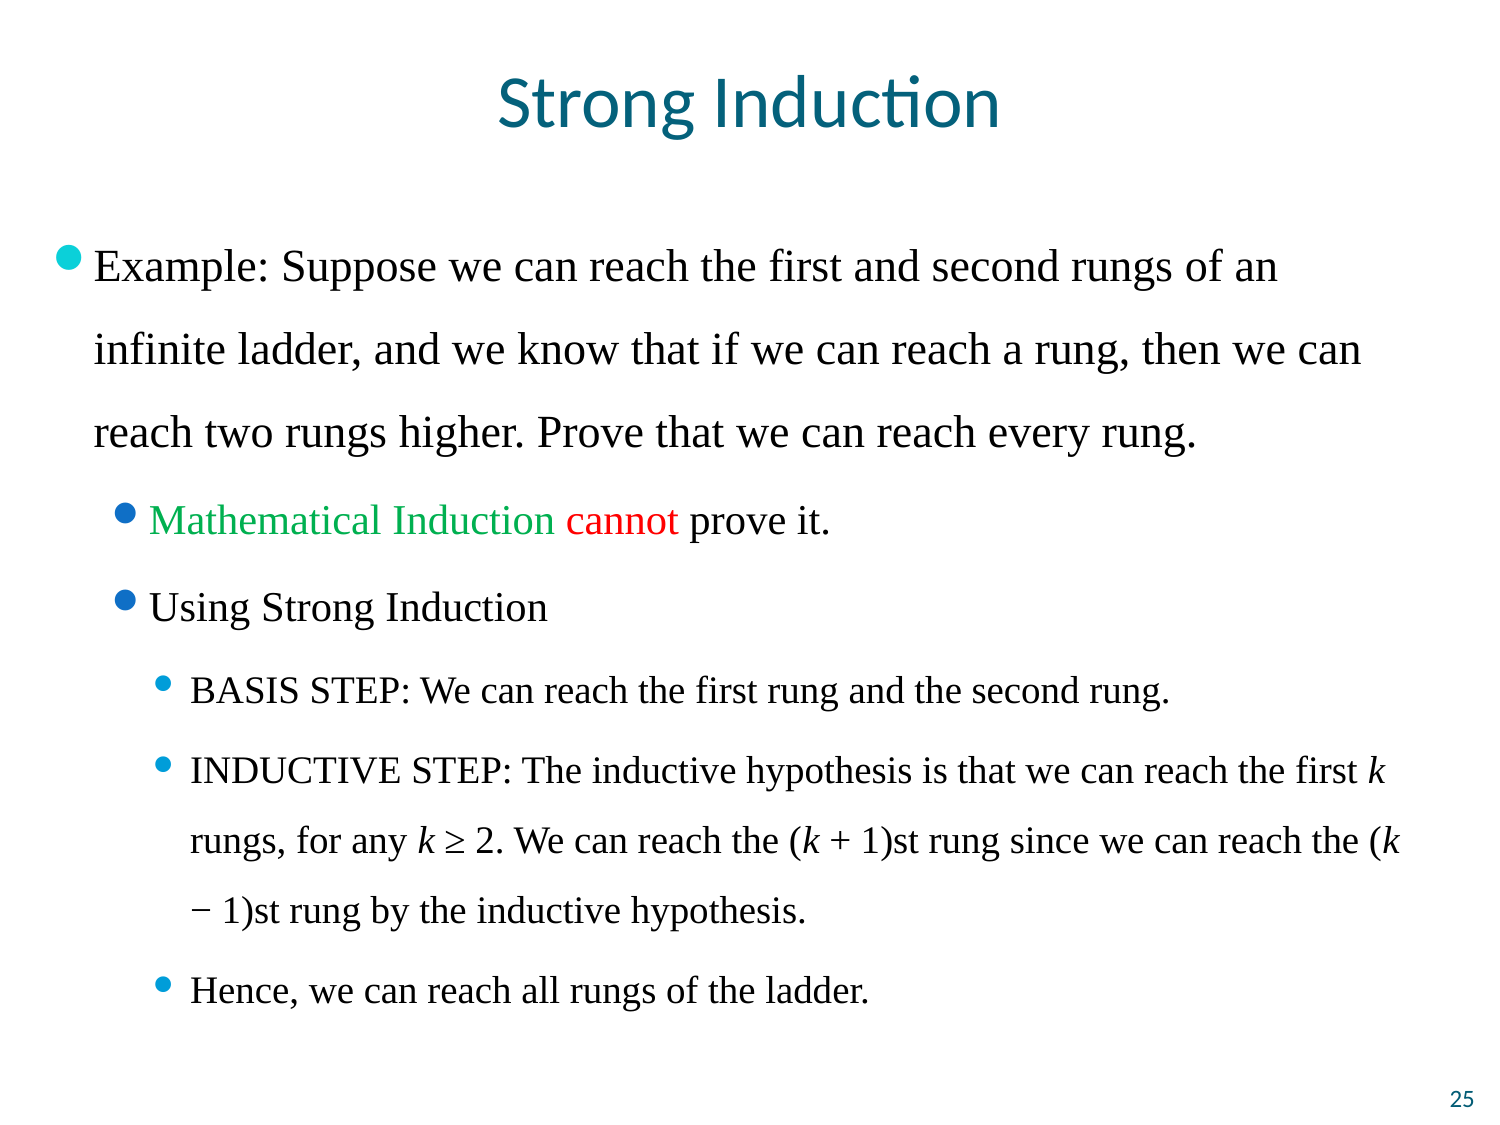

# Strong Induction
Example: Suppose we can reach the first and second rungs of an infinite ladder, and we know that if we can reach a rung, then we can reach two rungs higher. Prove that we can reach every rung.
Mathematical Induction cannot prove it.
Using Strong Induction
BASIS STEP: We can reach the first rung and the second rung.
INDUCTIVE STEP: The inductive hypothesis is that we can reach the first k rungs, for any k ≥ 2. We can reach the (k + 1)st rung since we can reach the (k − 1)st rung by the inductive hypothesis.
Hence, we can reach all rungs of the ladder.
25